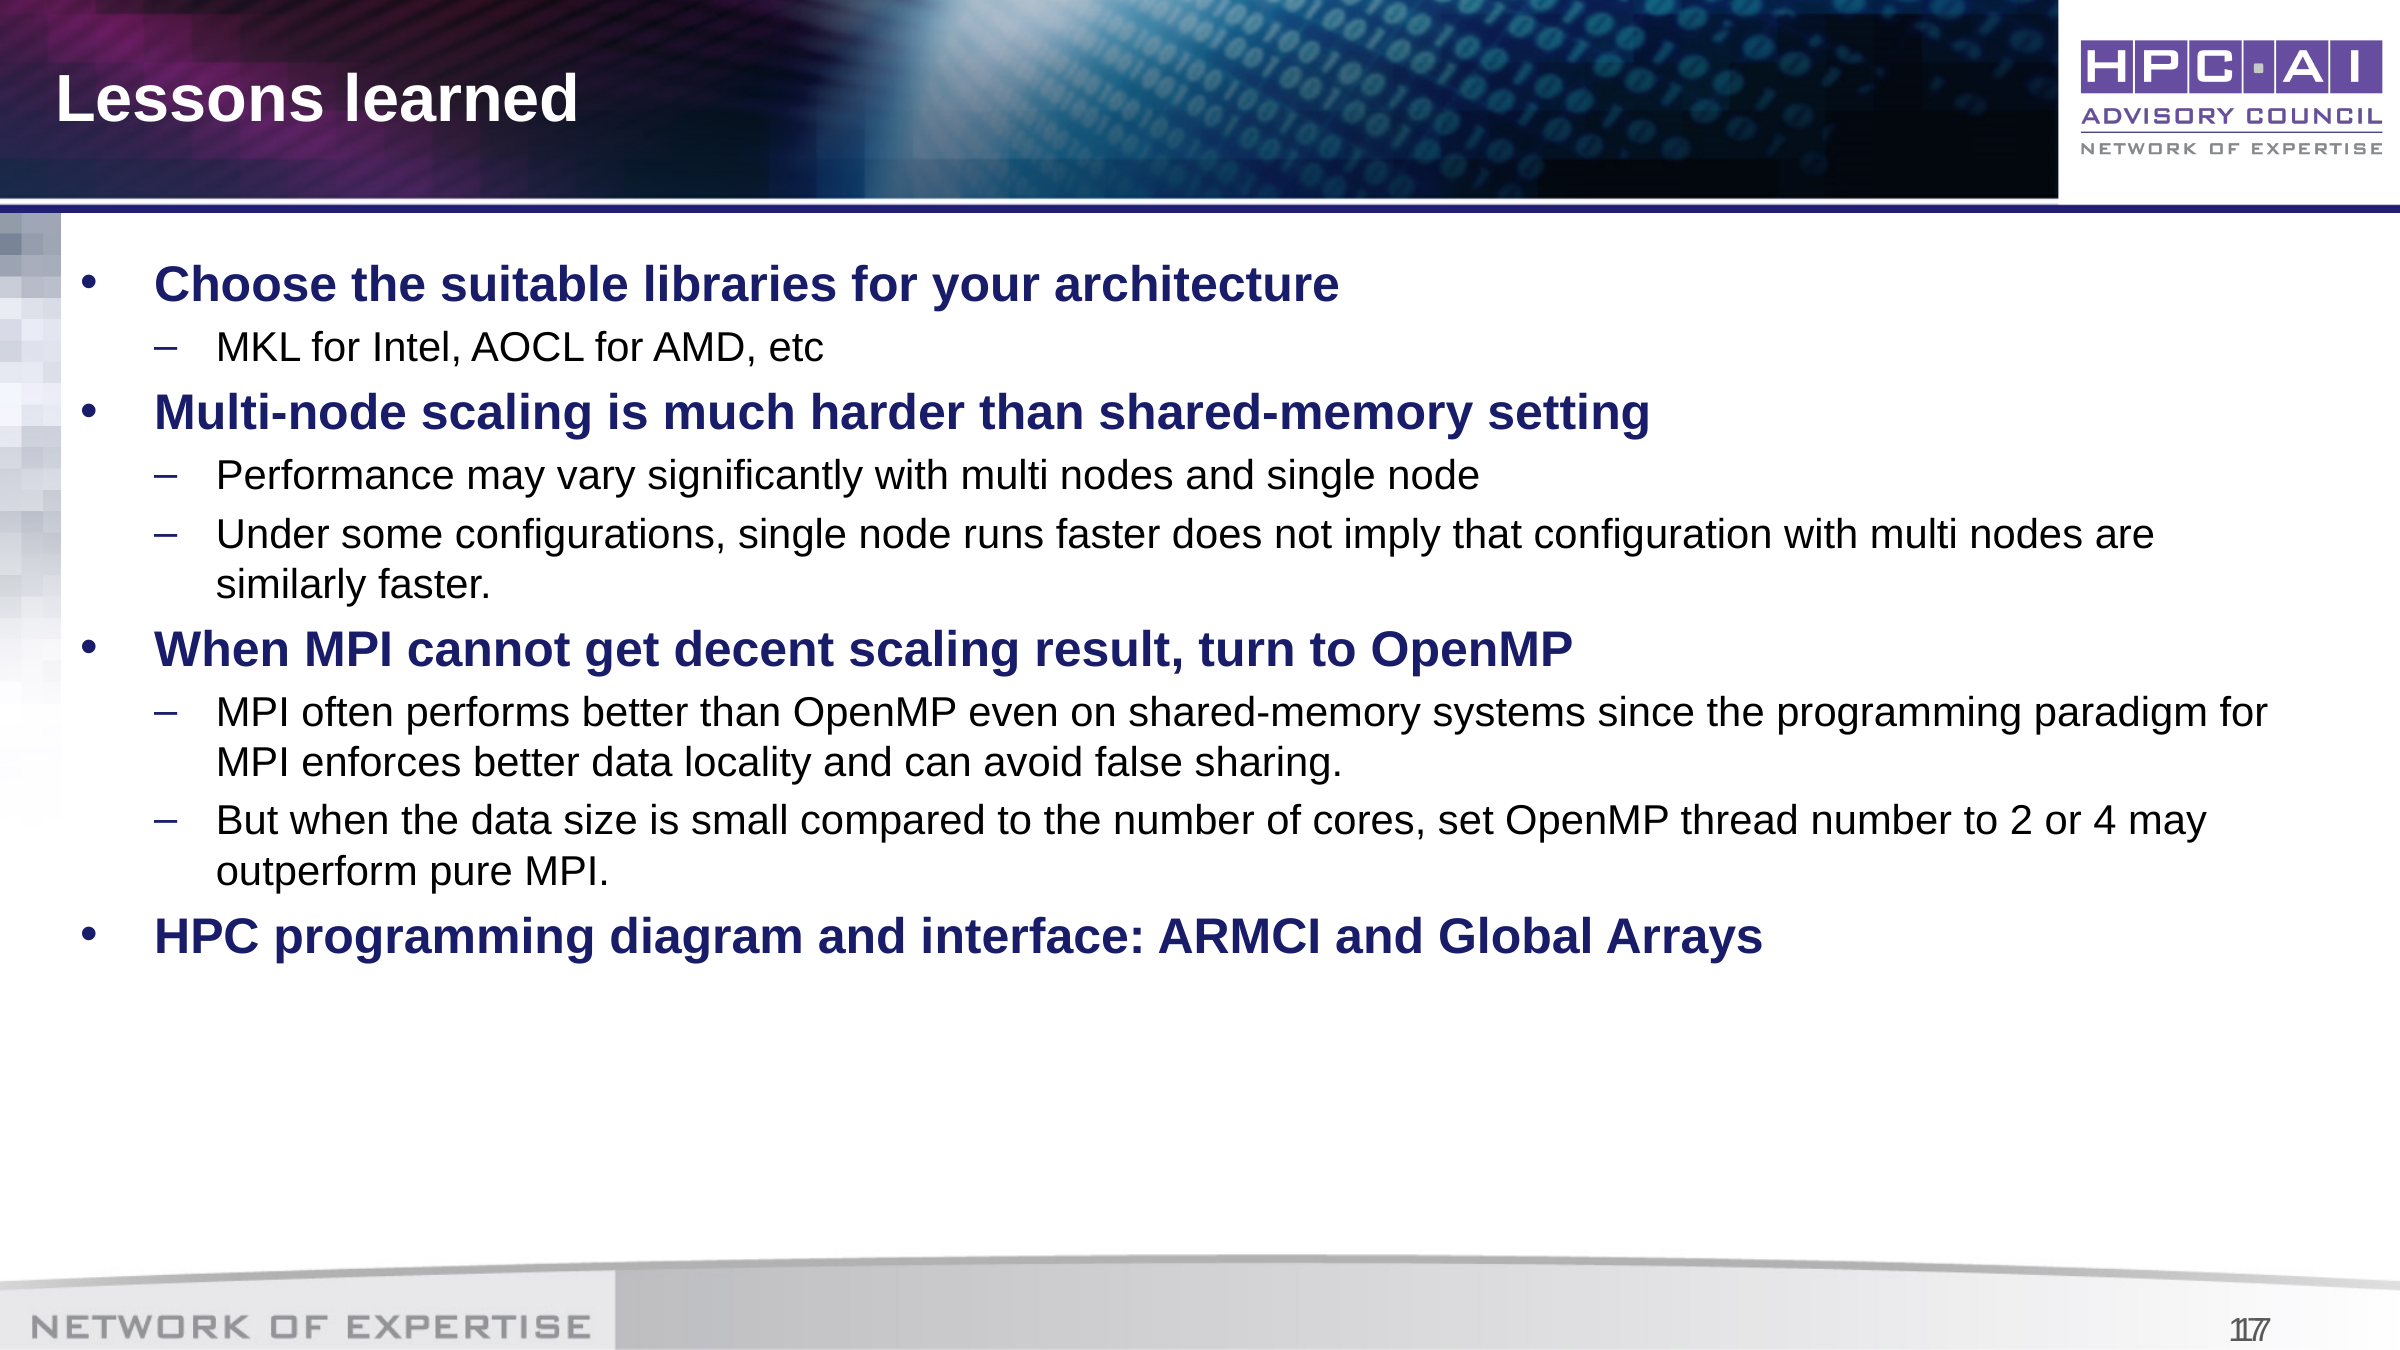

# Lessons learned
Choose the suitable libraries for your architecture
MKL for Intel, AOCL for AMD, etc
Multi-node scaling is much harder than shared-memory setting
Performance may vary significantly with multi nodes and single node
Under some configurations, single node runs faster does not imply that configuration with multi nodes are similarly faster.
When MPI cannot get decent scaling result, turn to OpenMP
MPI often performs better than OpenMP even on shared-memory systems since the programming paradigm for MPI enforces better data locality and can avoid false sharing.
But when the data size is small compared to the number of cores, set OpenMP thread number to 2 or 4 may outperform pure MPI.
HPC programming diagram and interface: ARMCI and Global Arrays
17